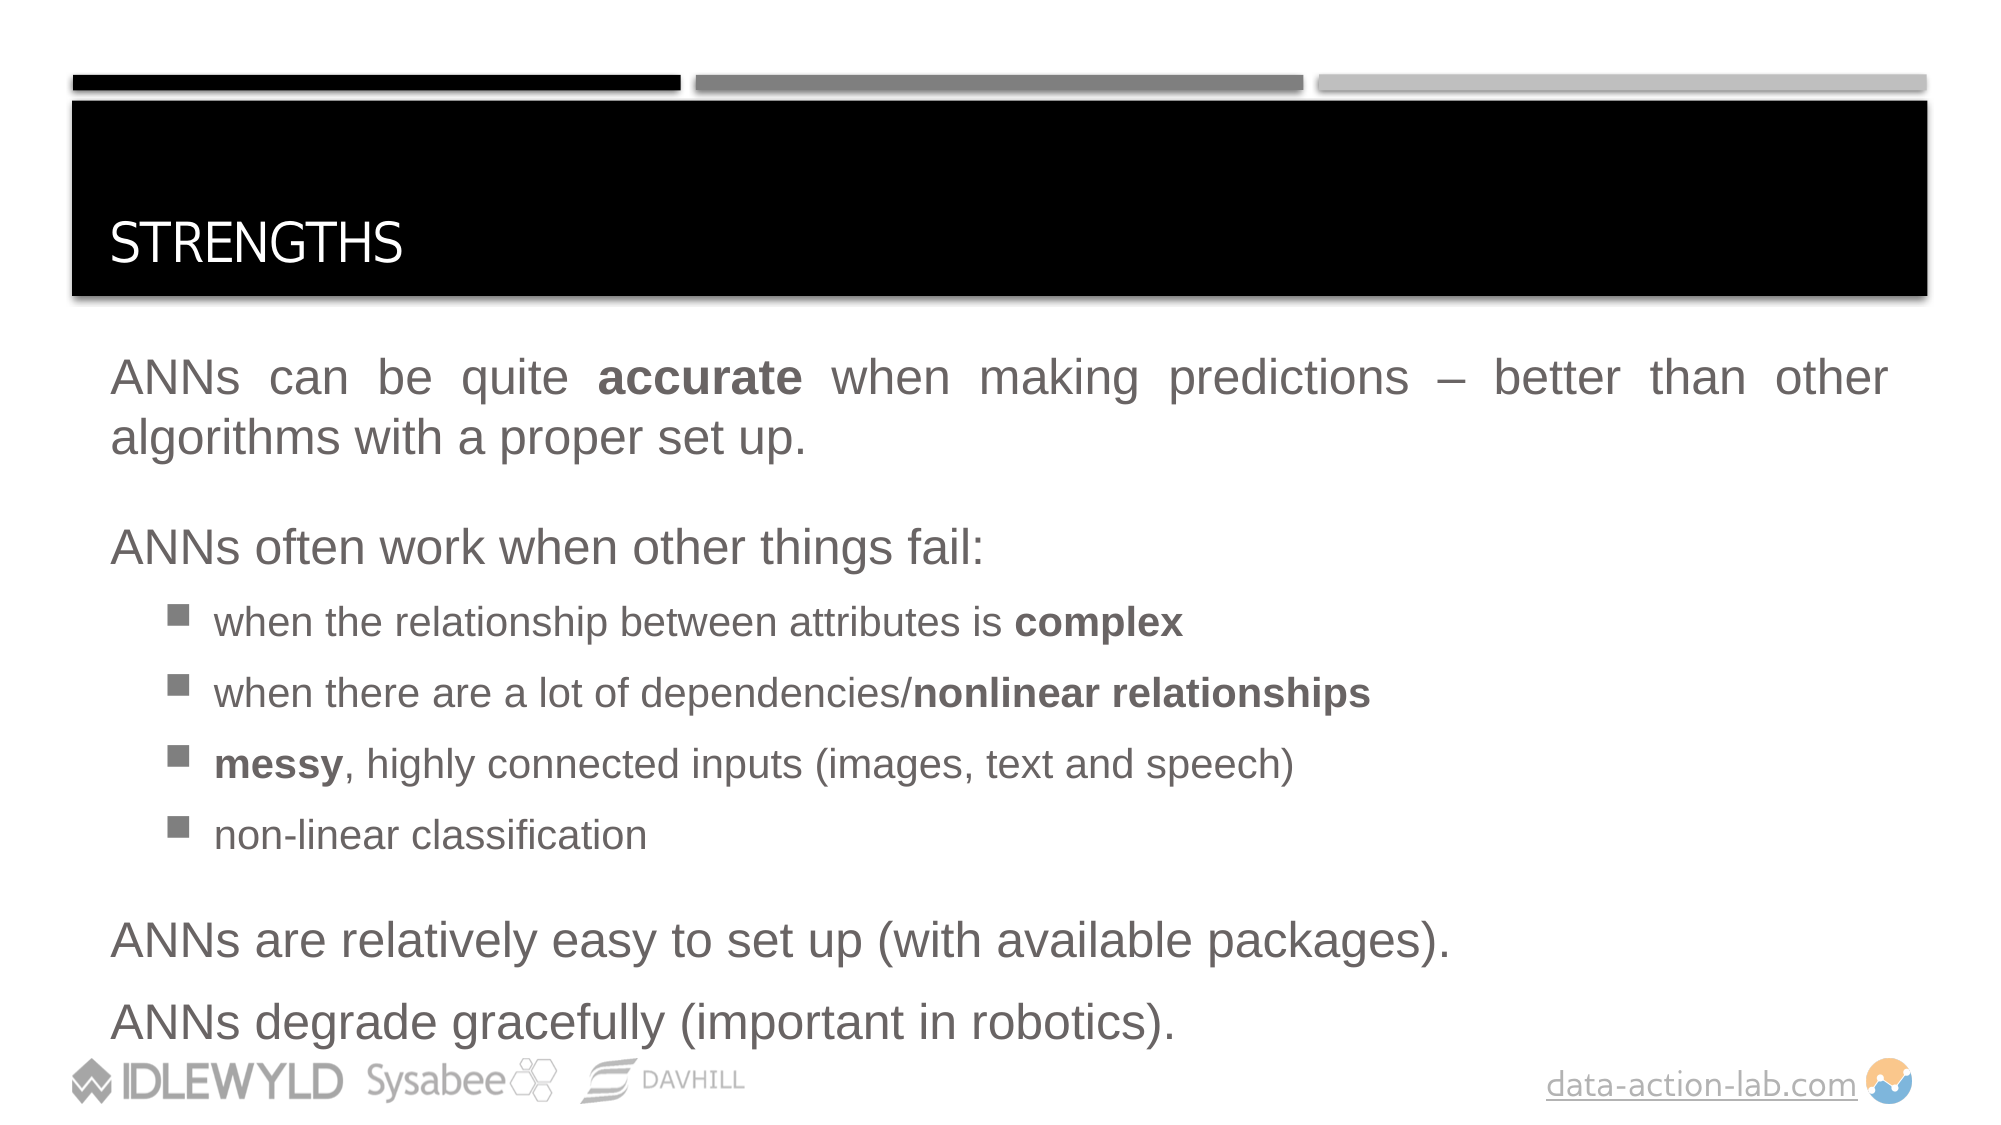

# Strengths
ANNs can be quite accurate when making predictions – better than other algorithms with a proper set up.

ANNs often work when other things fail:
when the relationship between attributes is complex
when there are a lot of dependencies/nonlinear relationships
messy, highly connected inputs (images, text and speech)
non-linear classification

ANNs are relatively easy to set up (with available packages).
ANNs degrade gracefully (important in robotics).